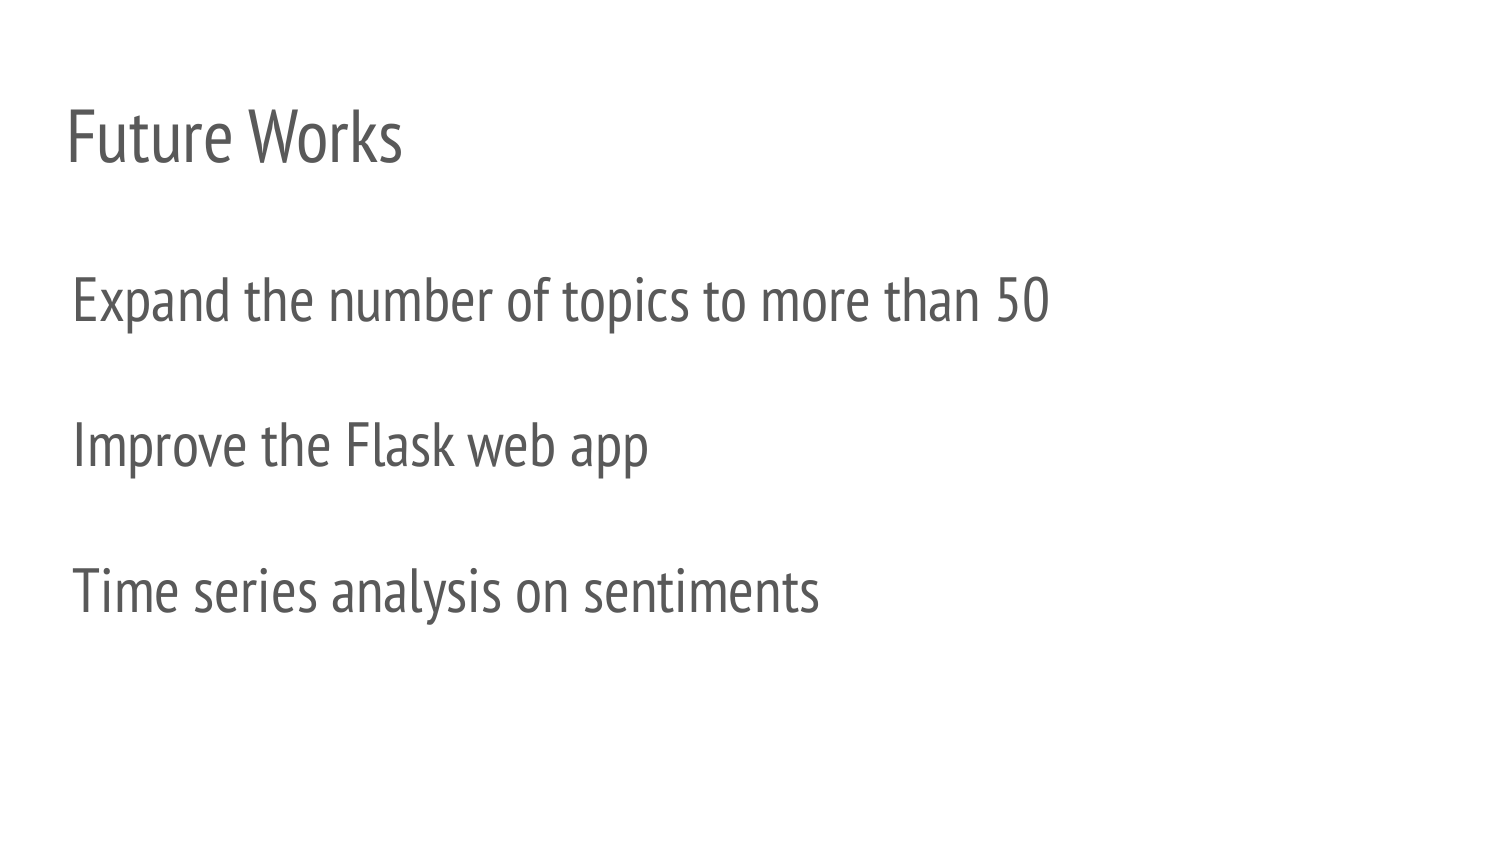

# Future Works
Expand the number of topics to more than 50
Improve the Flask web app
Time series analysis on sentiments